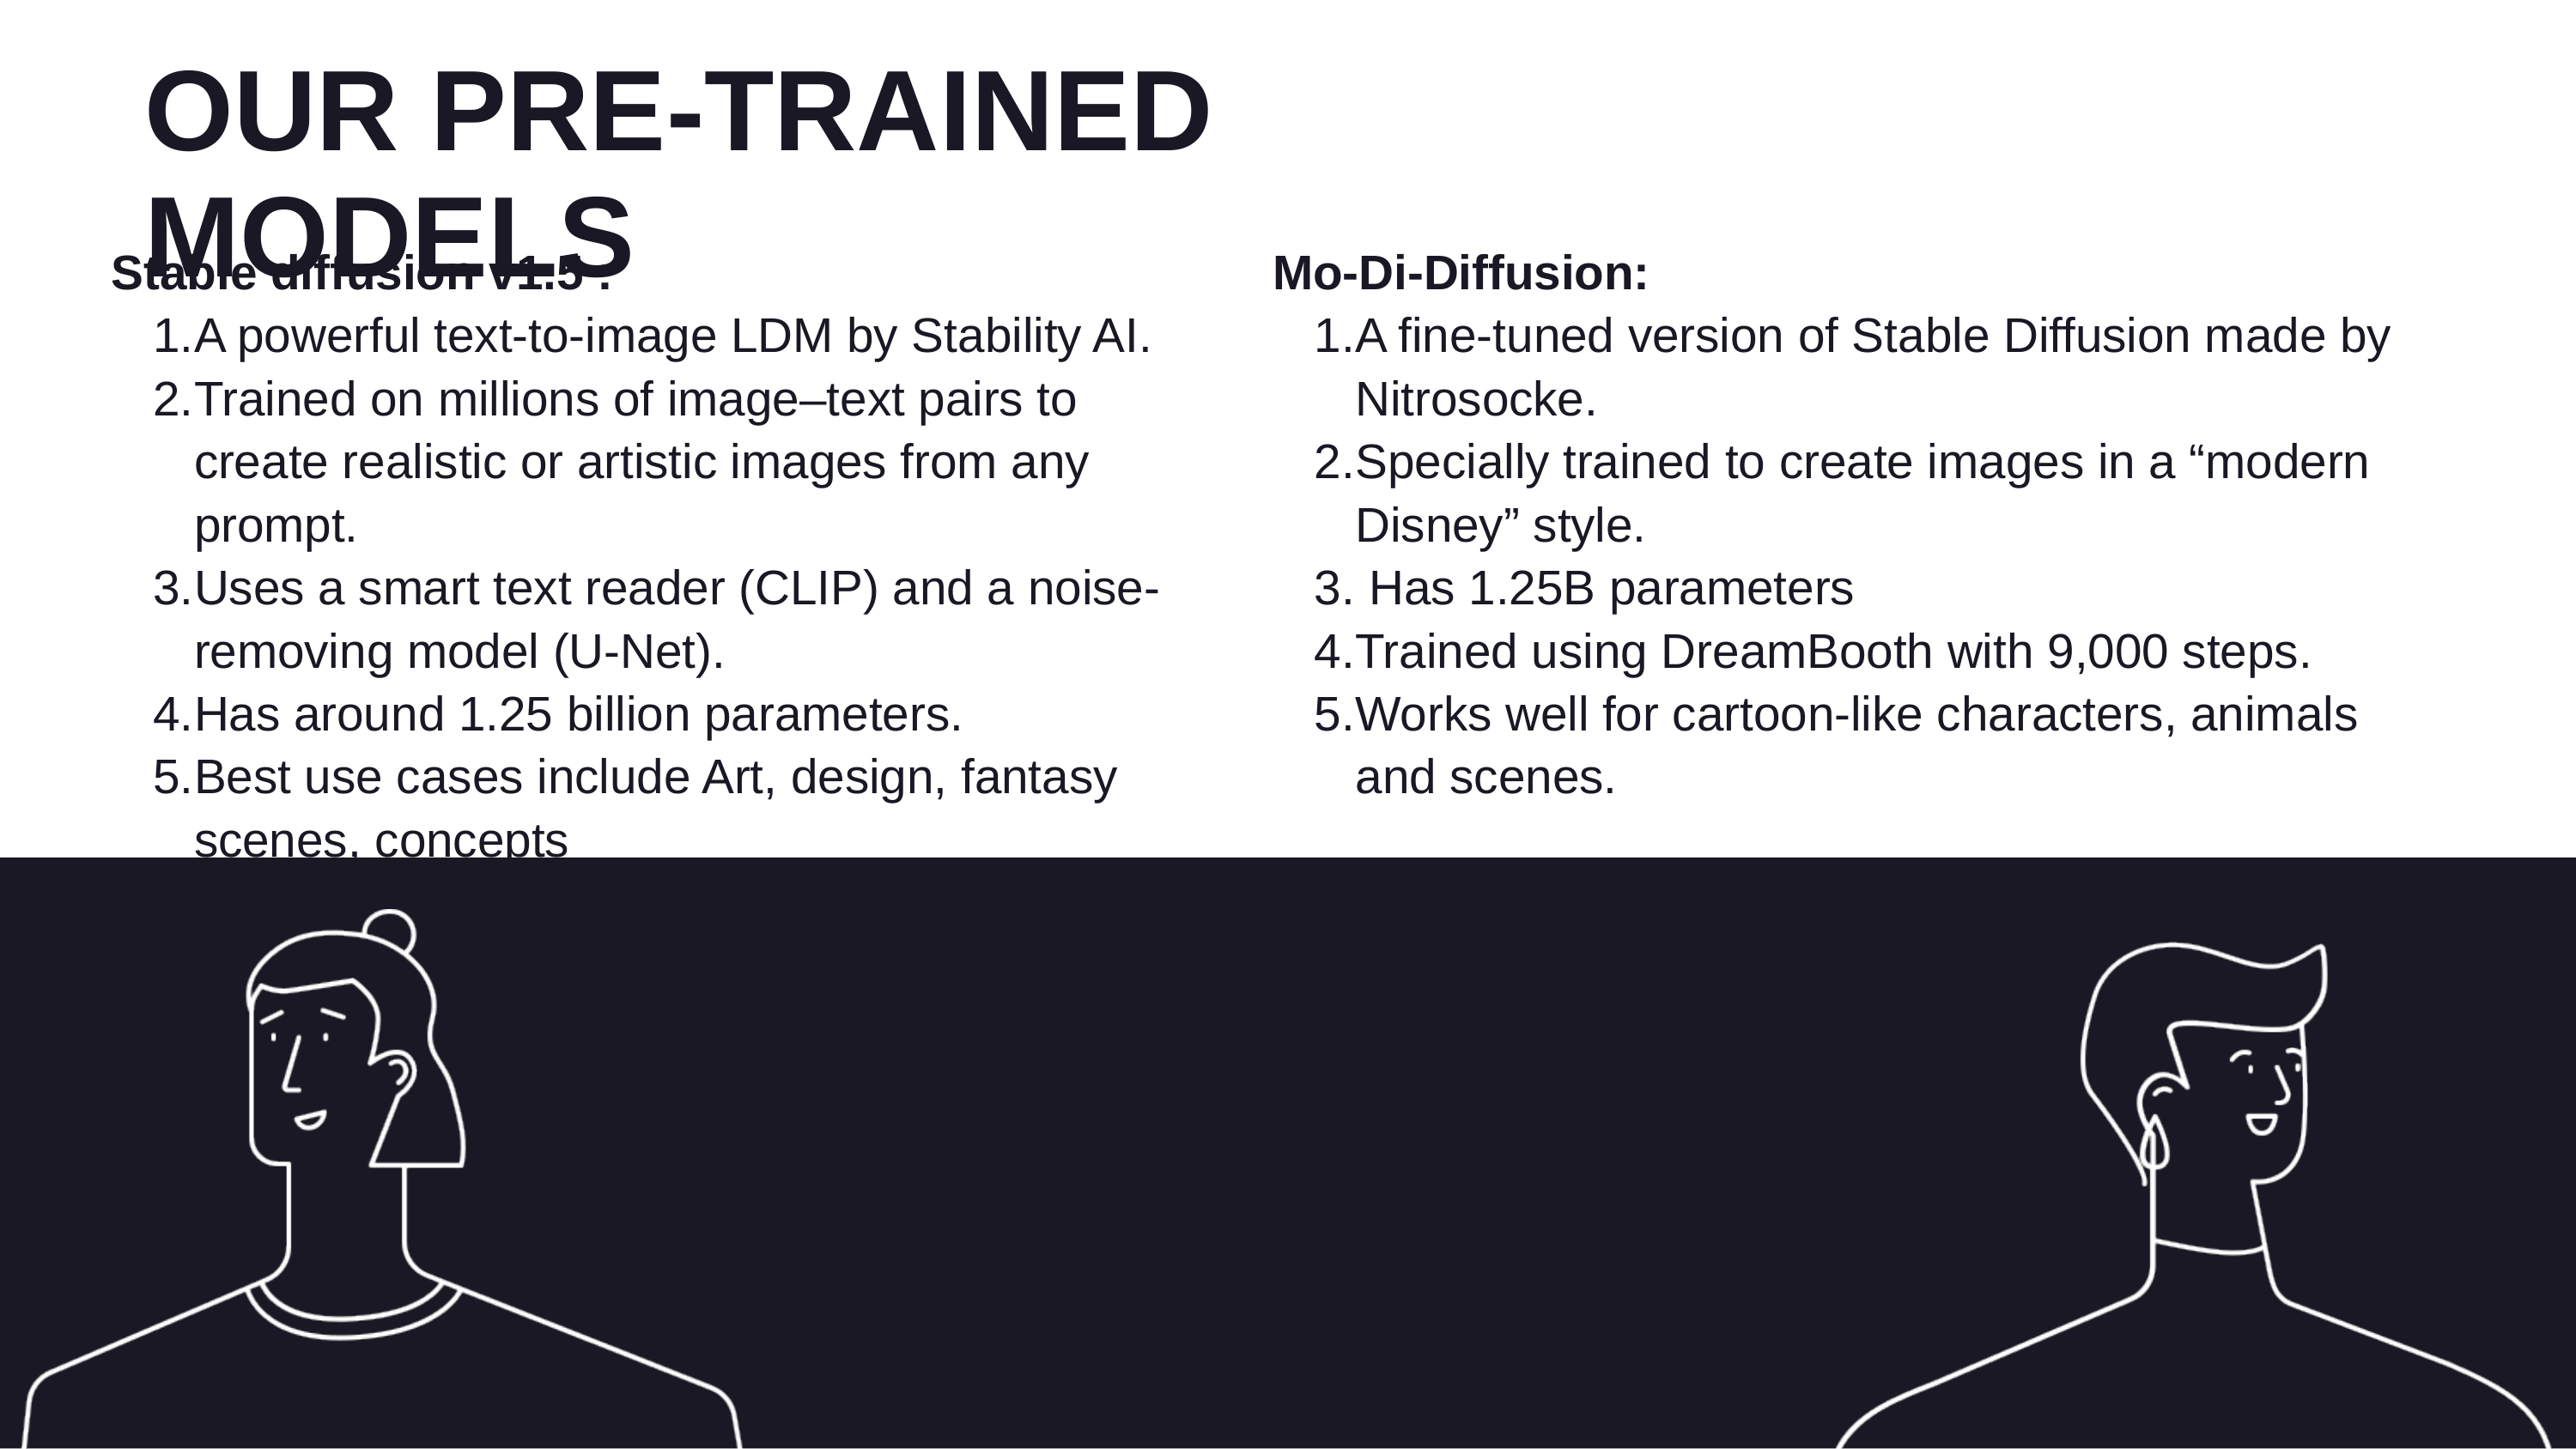

OUR PRE-TRAINED MODELS
Stable diffusion v1.5 :
A powerful text-to-image LDM by Stability AI.
Trained on millions of image–text pairs to create realistic or artistic images from any prompt.
Uses a smart text reader (CLIP) and a noise-removing model (U-Net).
Has around 1.25 billion parameters.
Best use cases include Art, design, fantasy scenes, concepts
Mo-Di-Diffusion:
A fine-tuned version of Stable Diffusion made by Nitrosocke.
Specially trained to create images in a “modern Disney” style.
 Has 1.25B parameters
Trained using DreamBooth with 9,000 steps.
Works well for cartoon-like characters, animals and scenes.